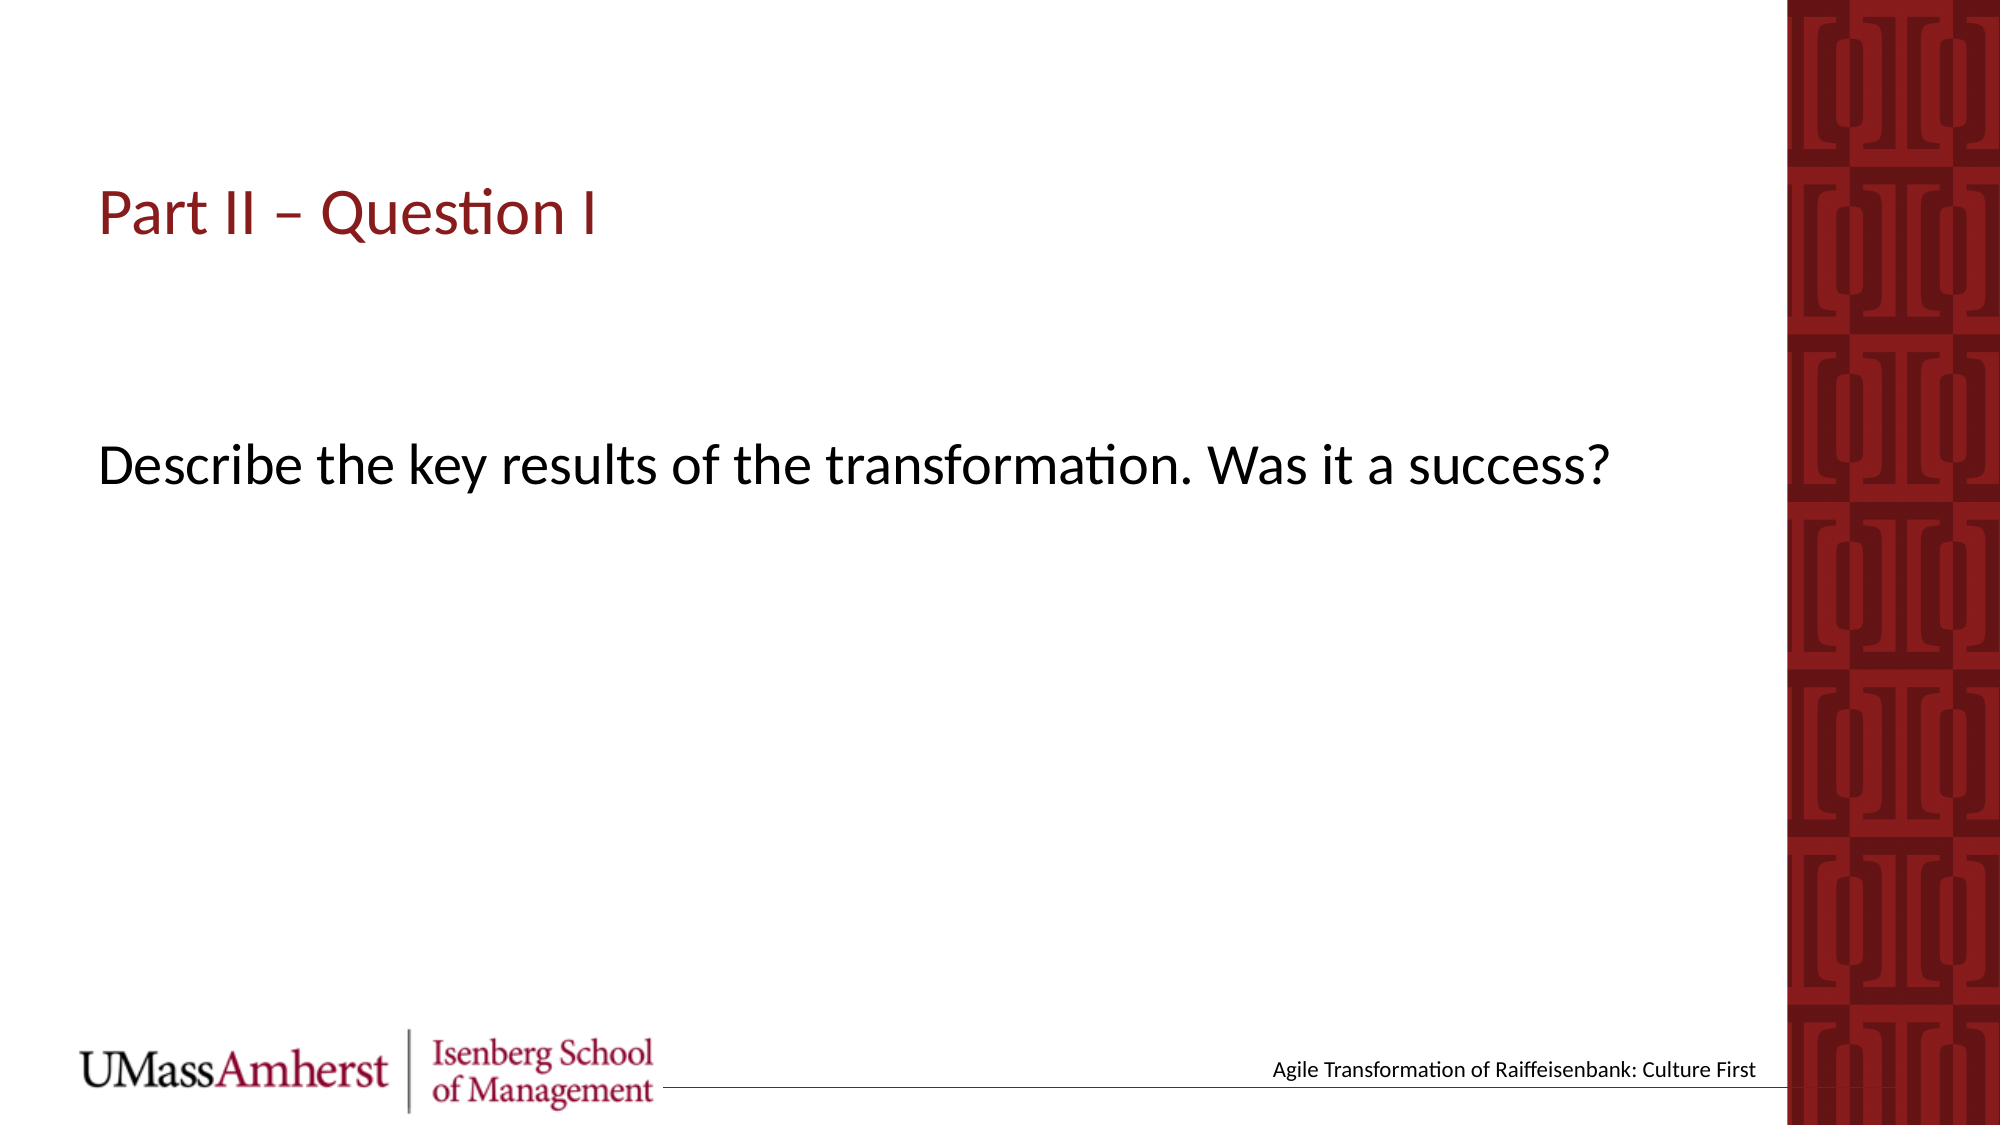

Part II – Question I
Describe the key results of the transformation. Was it a success?